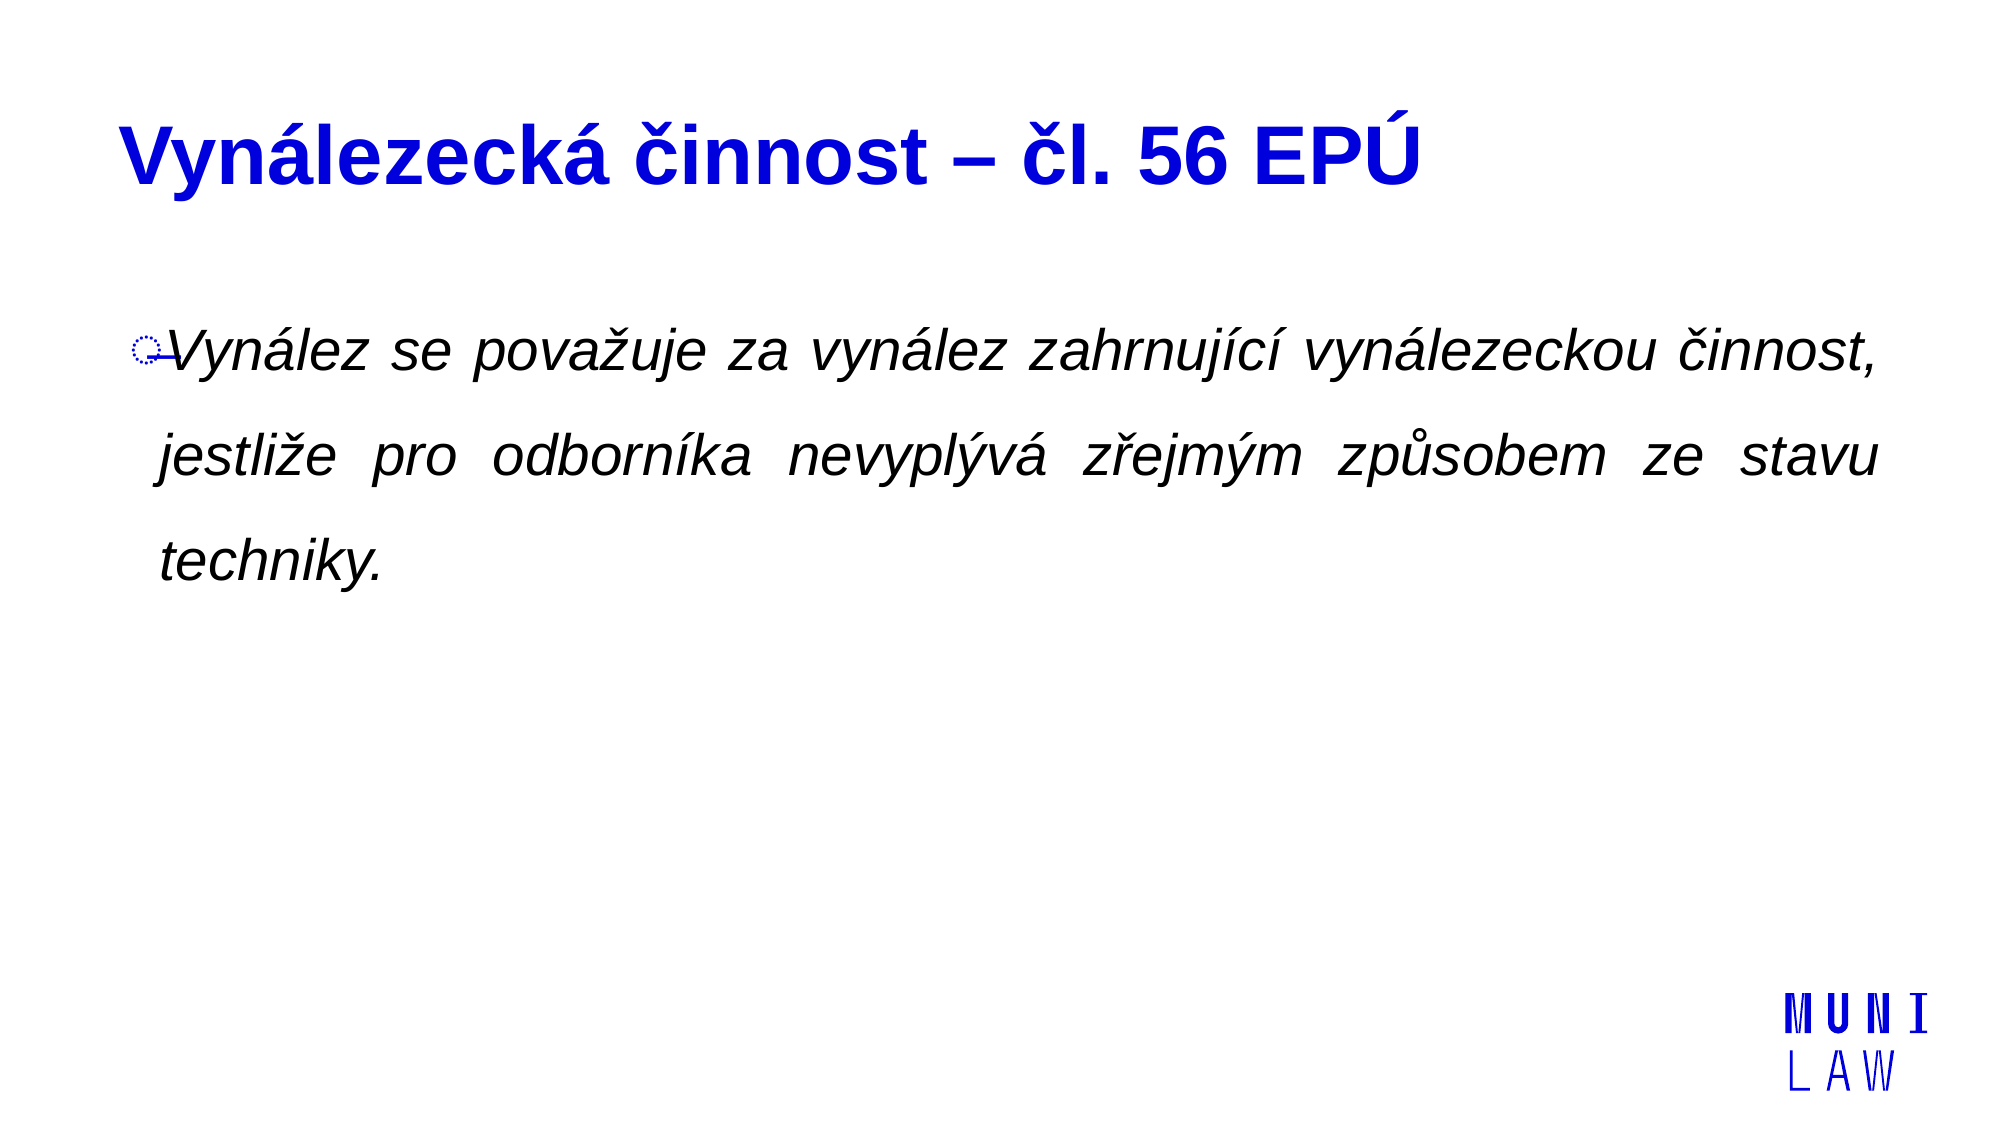

# Vynálezecká činnost – čl. 56 EPÚ
Vynález se považuje za vynález zahrnující vynálezeckou činnost, jestliže pro odborníka nevyplývá zřejmým způsobem ze stavu techniky.